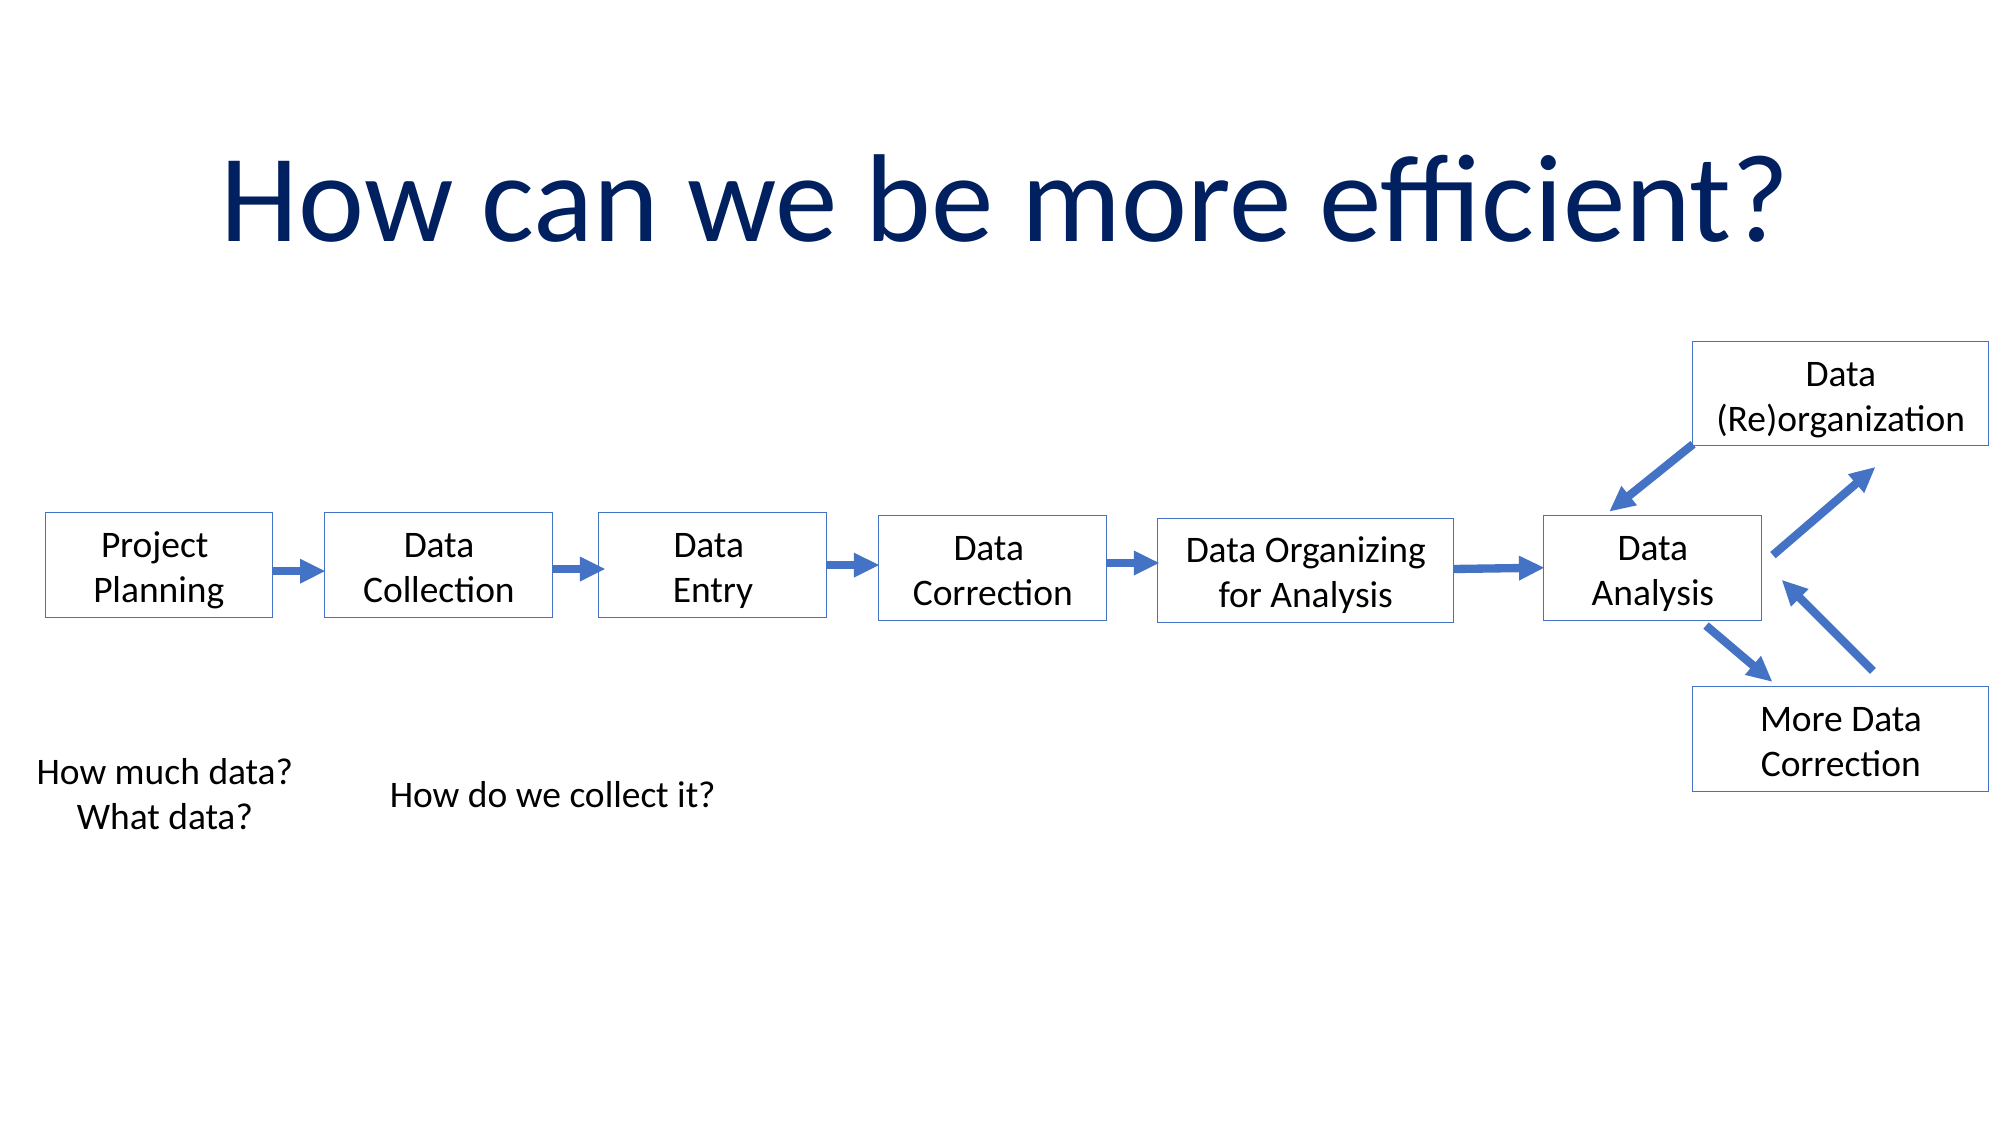

How can we be more efficient?
Data (Re)organization
Data Collection
Data
Entry
Project
Planning
Data Analysis
Data
Correction
Data Organizing for Analysis
More Data Correction
How much data?
What data?
How do we collect it?